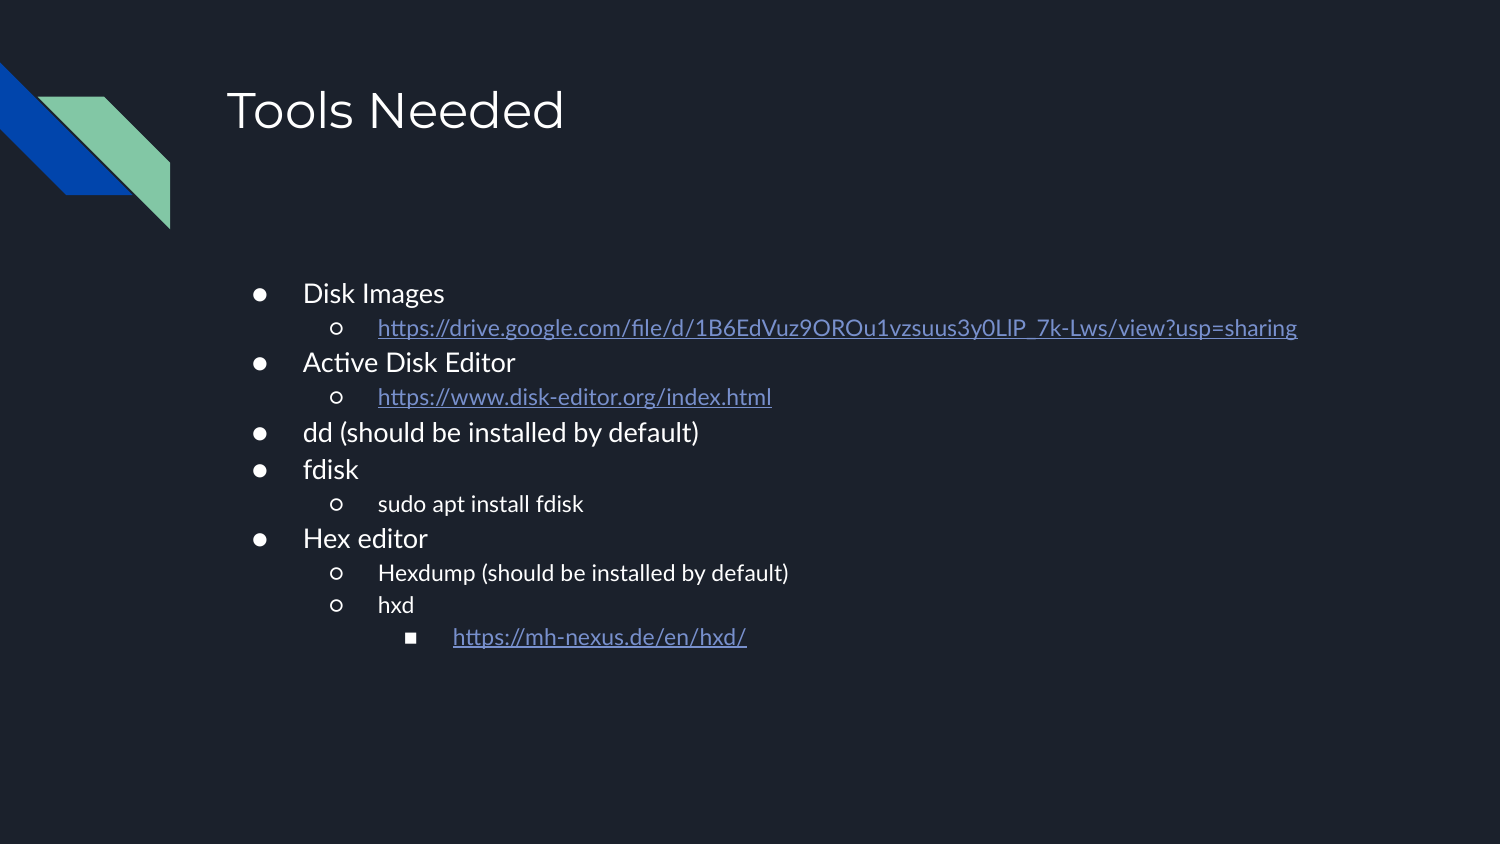

# Tools Needed
Disk Images
https://drive.google.com/file/d/1B6EdVuz9OROu1vzsuus3y0LlP_7k-Lws/view?usp=sharing
Active Disk Editor
https://www.disk-editor.org/index.html
dd (should be installed by default)
fdisk
sudo apt install fdisk
Hex editor
Hexdump (should be installed by default)
hxd
https://mh-nexus.de/en/hxd/